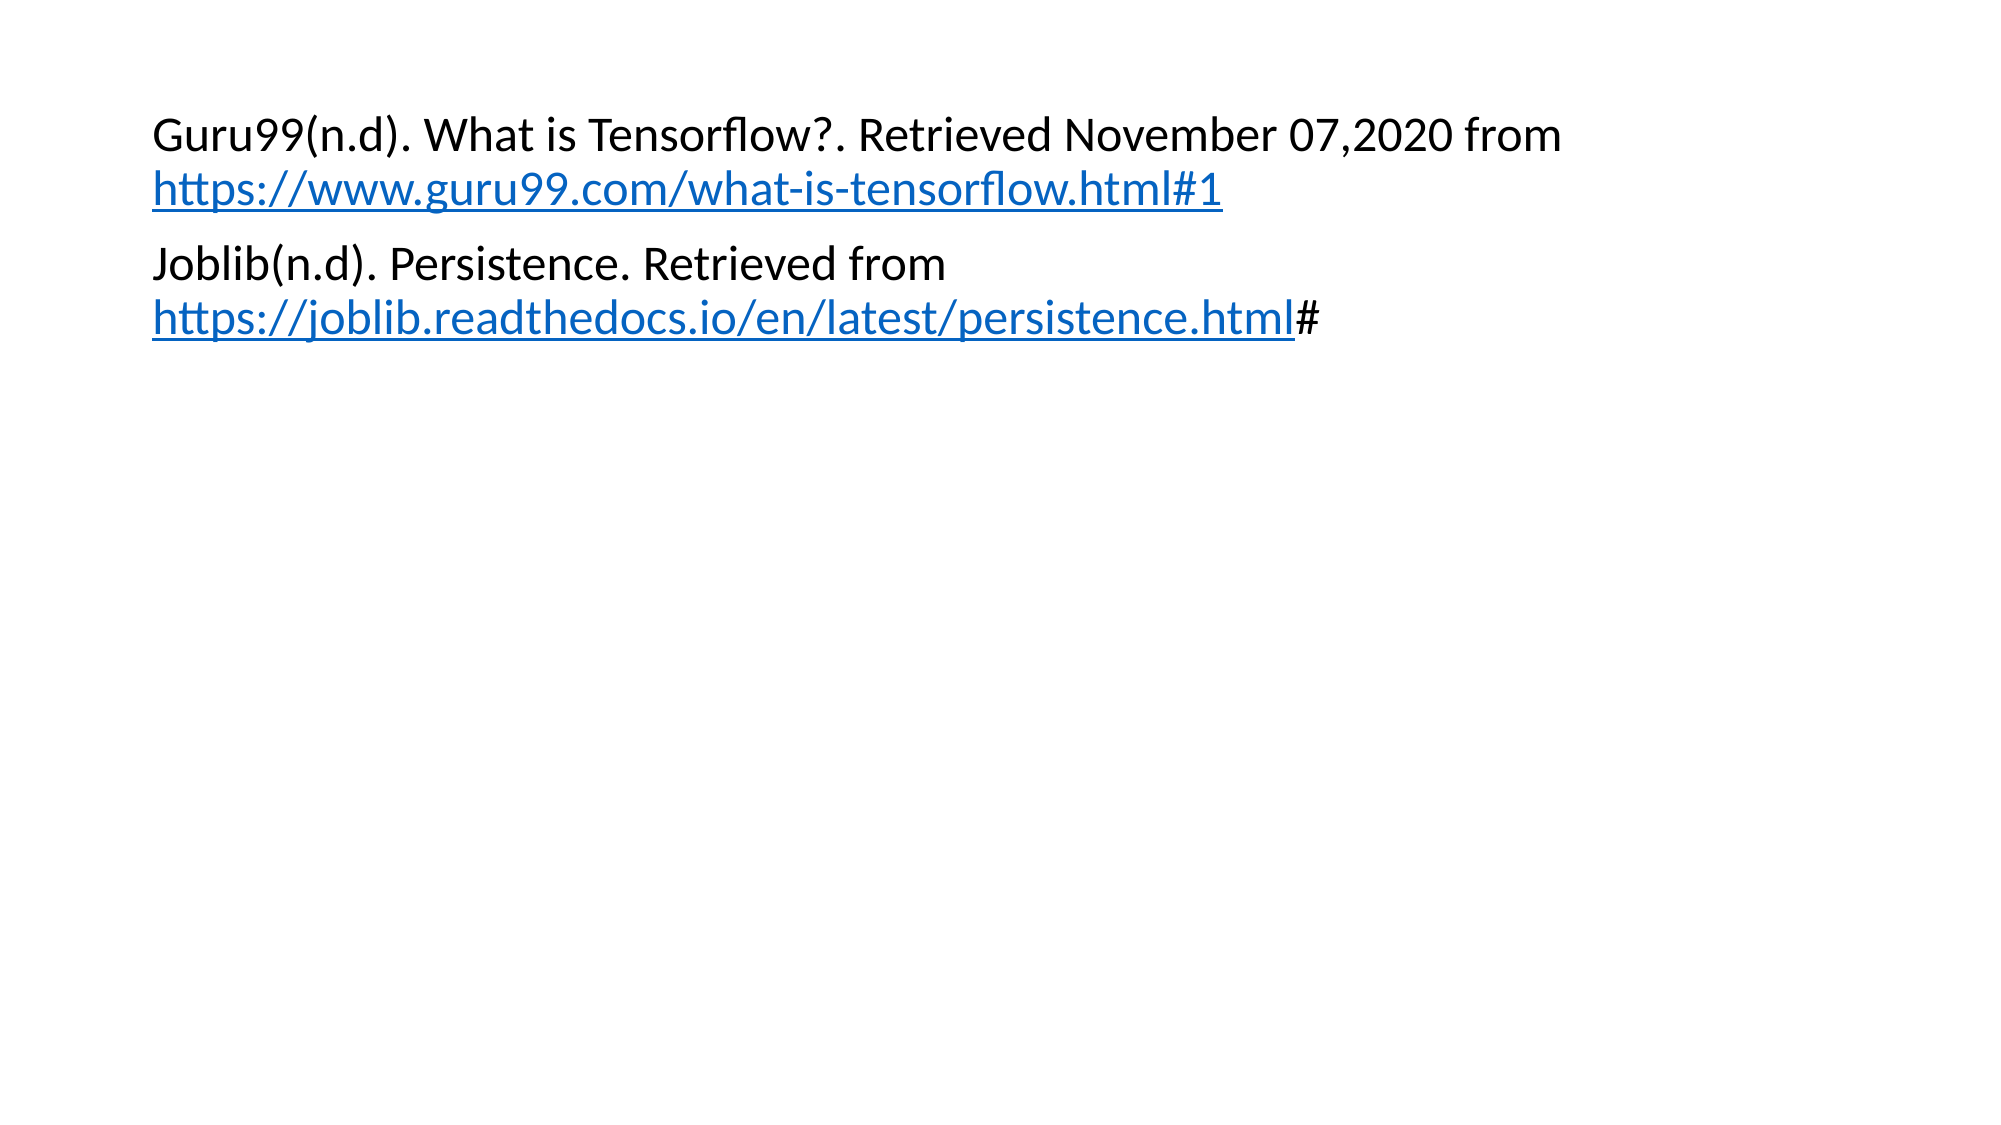

Guru99(n.d). What is Tensorflow?. Retrieved November 07,2020 from https://www.guru99.com/what-is-tensorflow.html#1
Joblib(n.d). Persistence. Retrieved from https://joblib.readthedocs.io/en/latest/persistence.html#